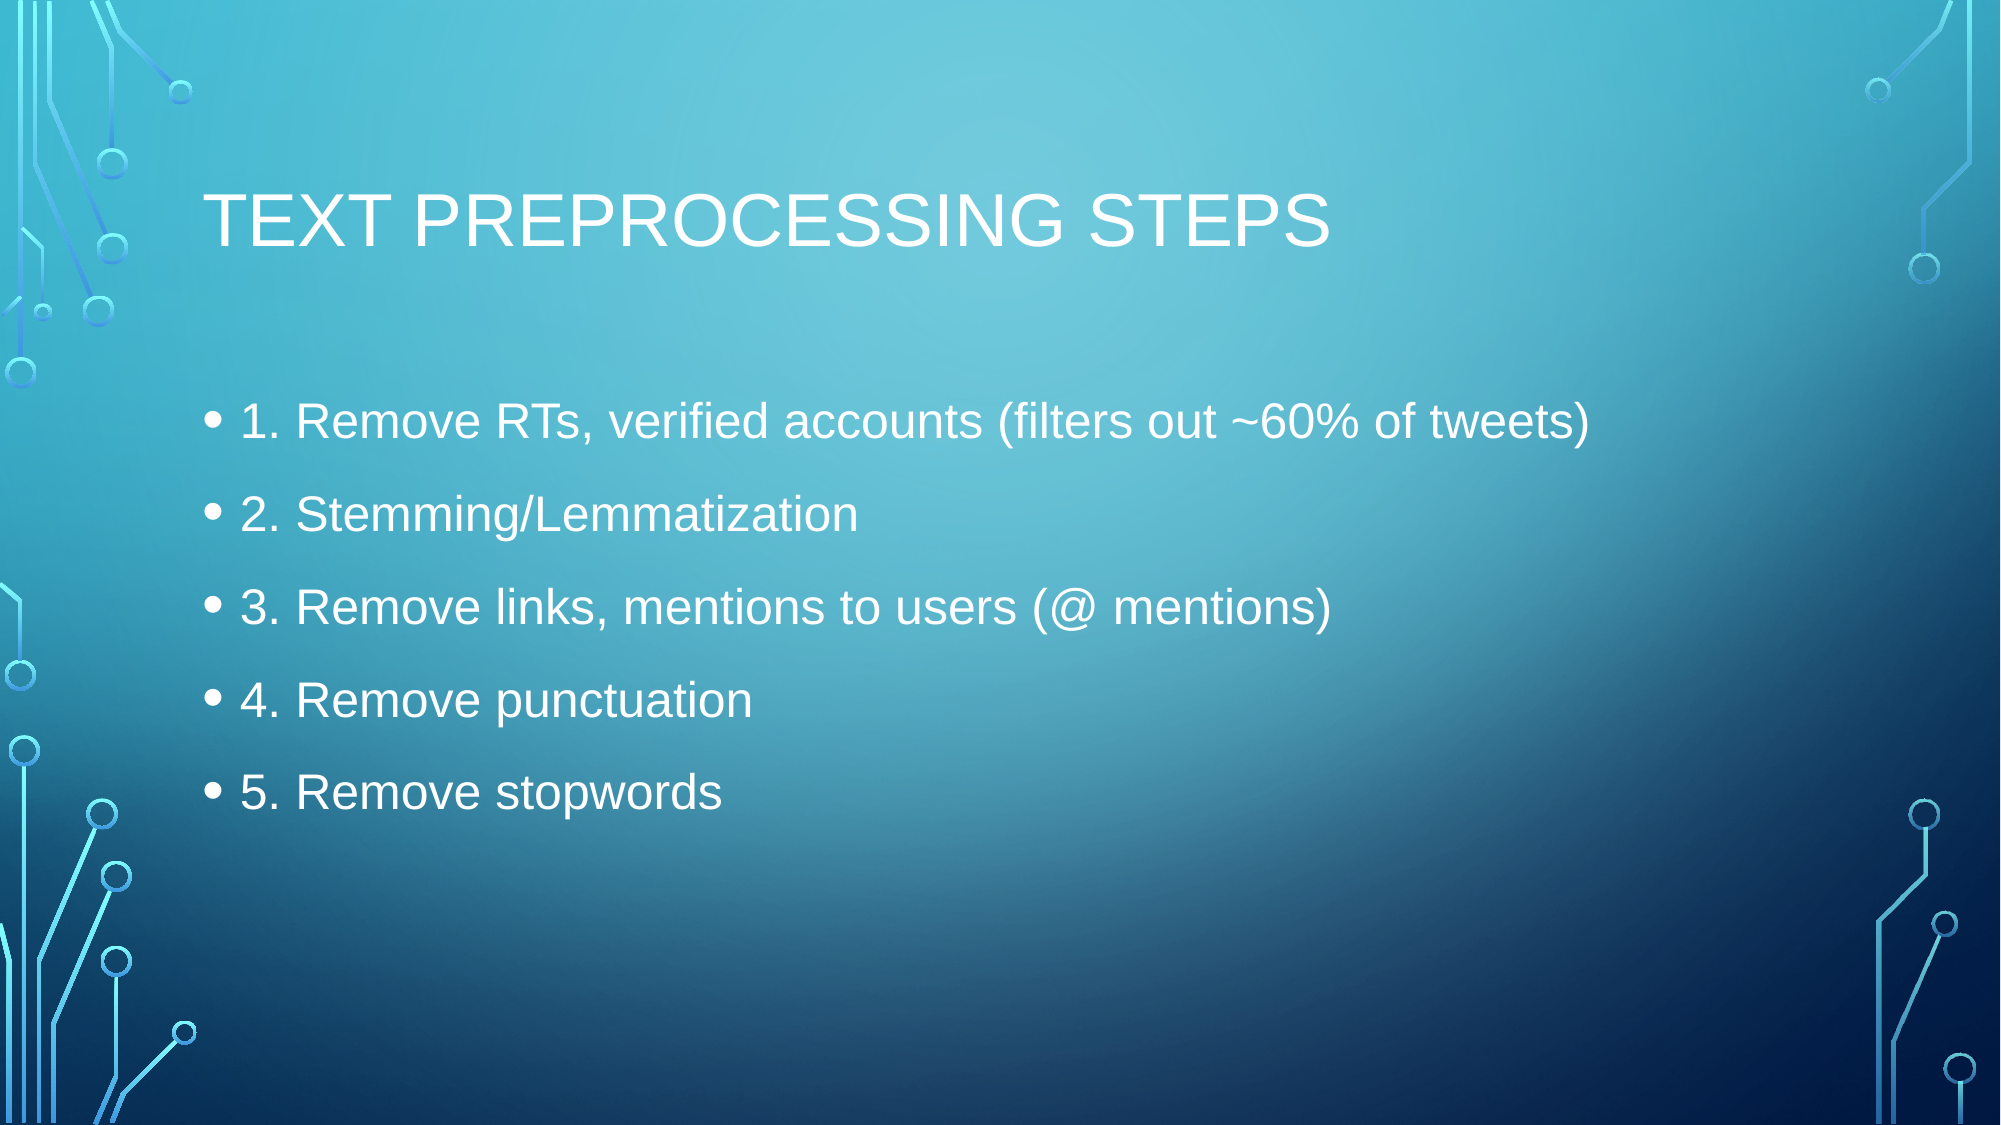

# Text Preprocessing steps
1. Remove RTs, verified accounts (filters out ~60% of tweets)
2. Stemming/Lemmatization
3. Remove links, mentions to users (@ mentions)
4. Remove punctuation
5. Remove stopwords